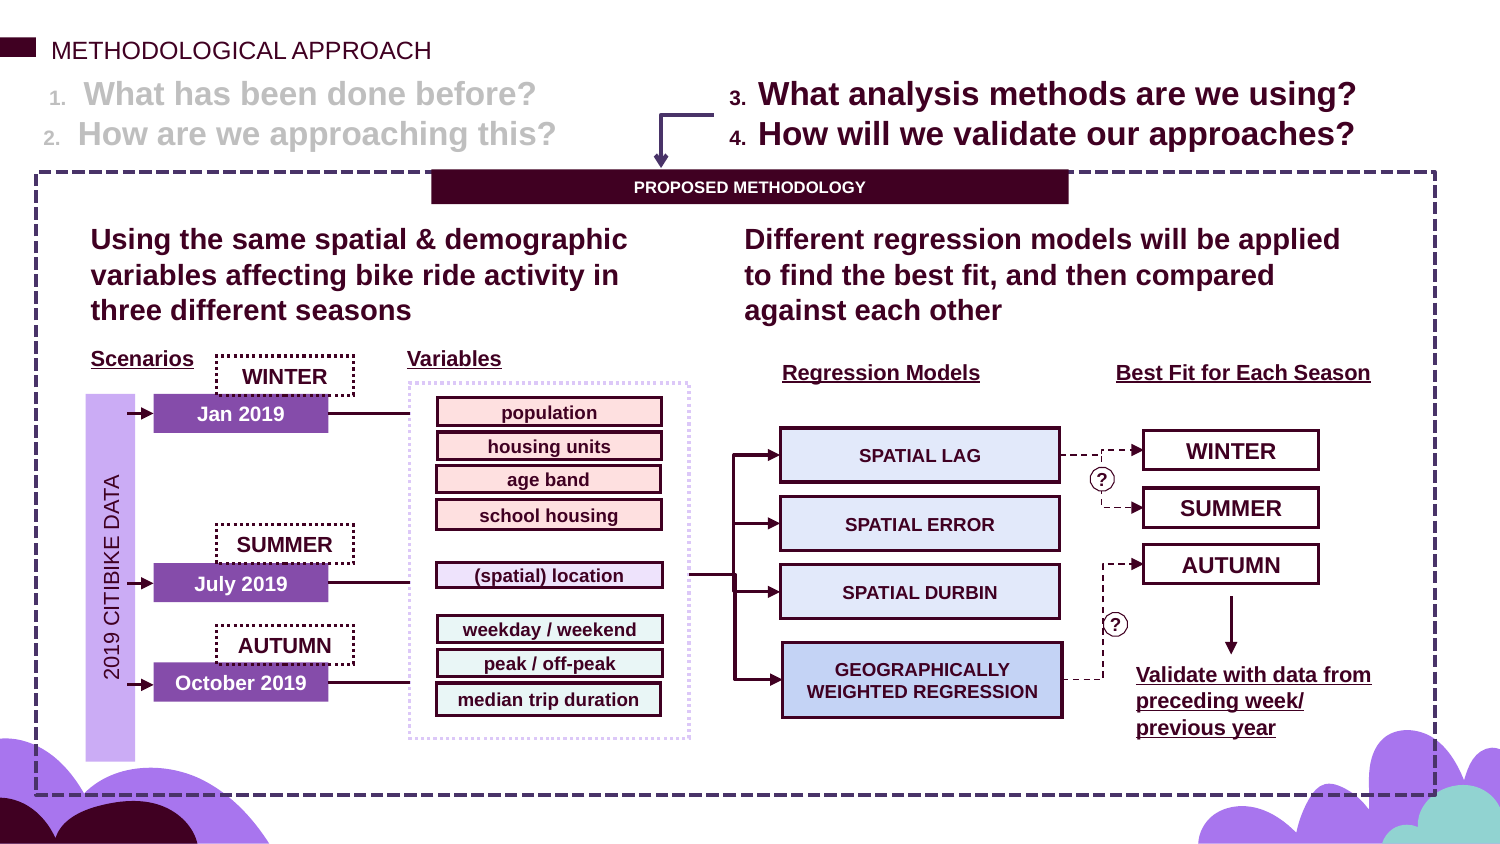

METHODOLOGICAL APPROACH

# 1.   What has been done before?
2.   How are we approaching this?
3.  What analysis methods are we using?
4.  How will we validate our approaches?

PROPOSED METHODOLOGY

Using the same spatial & demographic variables affecting bike ride activity in three different seasons
Different regression models will be applied to find the best fit, and then compared against each other
Scenarios
Variables
Best Fit for Each Season
Regression Models
WINTER

2019 CITIBIKE DATA
Jan 2019
population
SPATIAL LAG
WINTER
housing units
age band
?
SUMMER
SPATIAL ERROR
school housing
SUMMER
AUTUMN
(spatial) location
July 2019
SPATIAL DURBIN
?
weekday / weekend
AUTUMN
GEOGRAPHICALLY WEIGHTED REGRESSION
Validate with data from preceding week/ previous year
peak / off-peak
October 2019
median trip duration